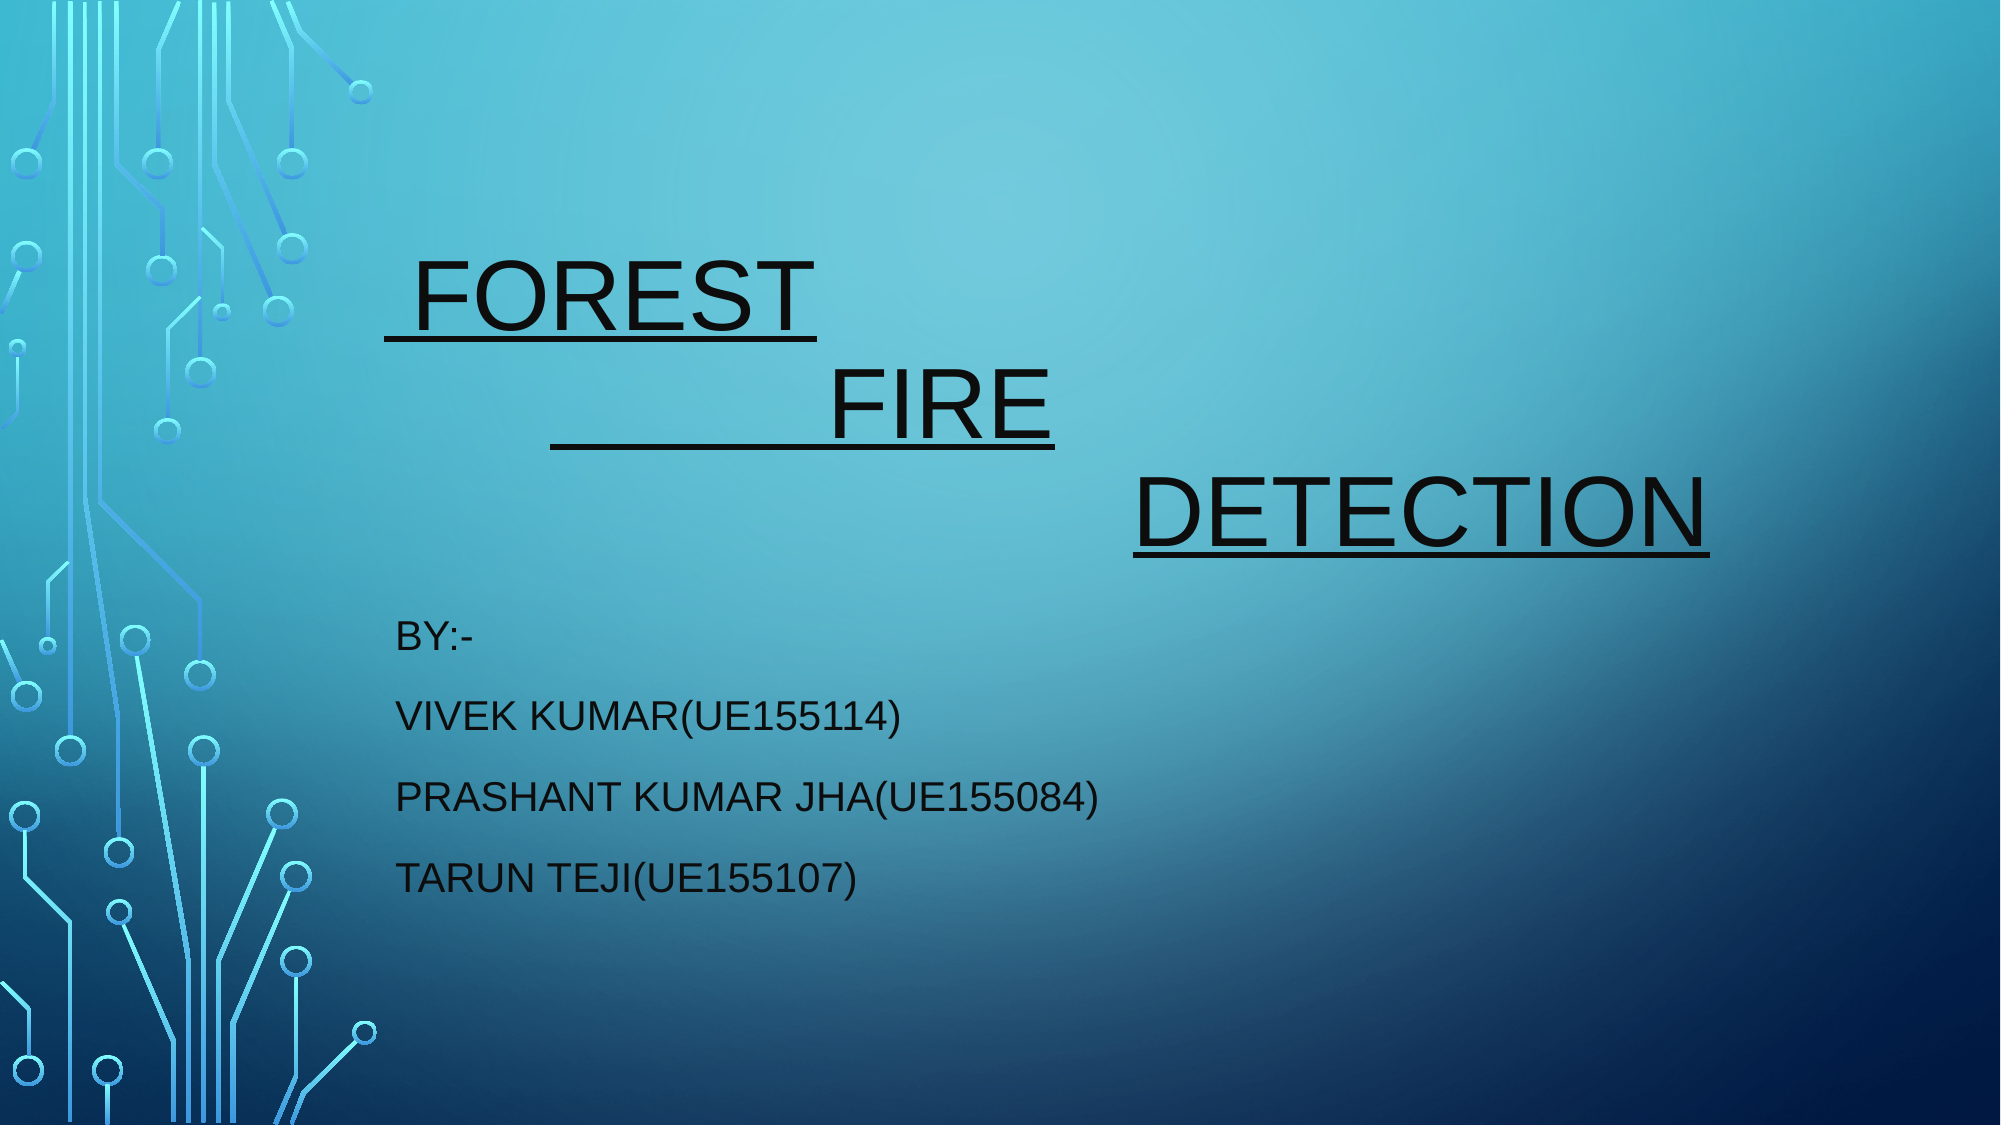

# forest fire detection
BY:-
Vivek kumar(ue155114)
Prashant kumar jha(ue155084)
Tarun teji(ue155107)